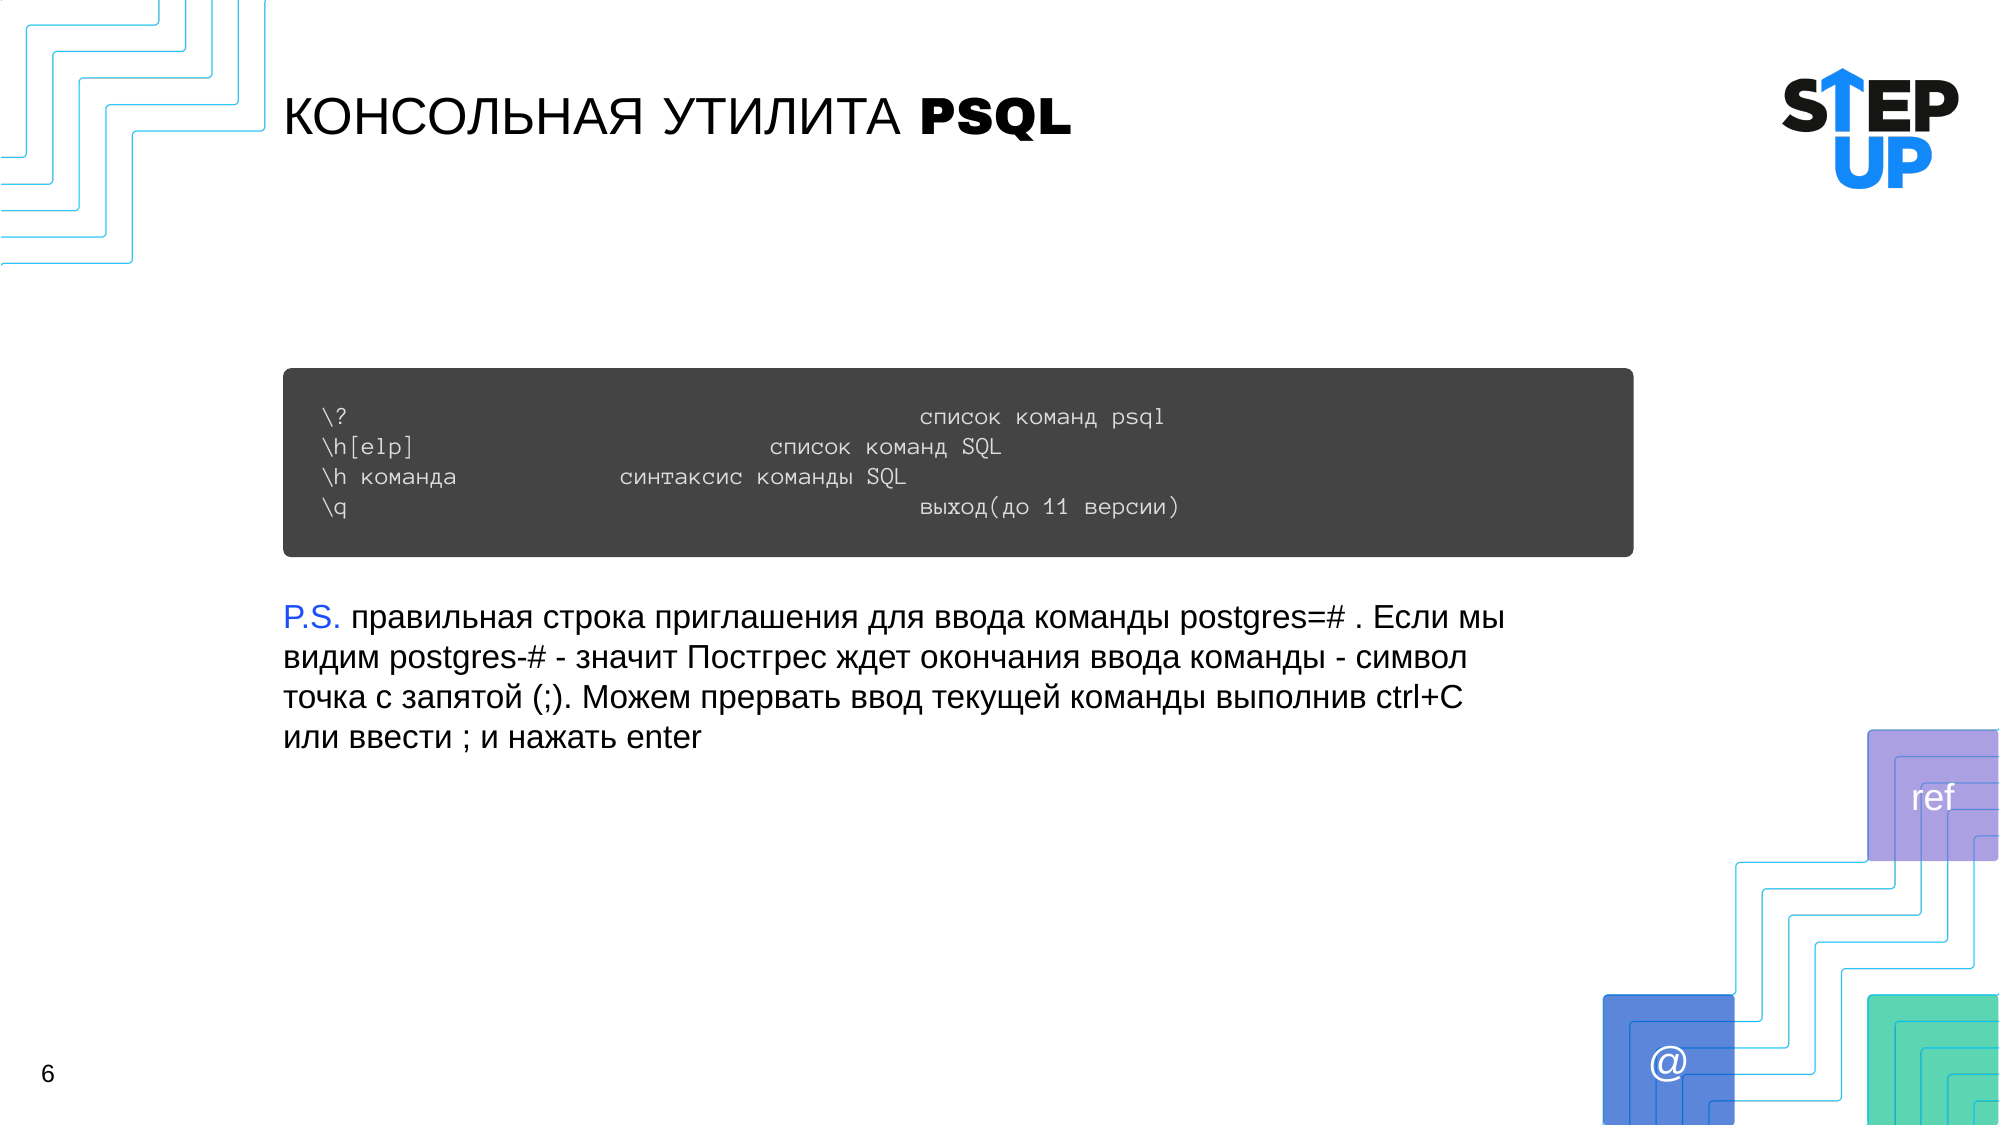

# КОНСОЛЬНАЯ УТИЛИТА PSQL

\? 				список команд psql
\h[elp] 			список команд SQL
\h команда 	синтаксис команды SQL
\q 				выход(до 11 версии)

P.S. правильная строка приглашения для ввода команды postgres=# . Если мы видим postgres-# - значит Постгрес ждет окончания ввода команды - символ точка с запятой (;). Можем прервать ввод текущей команды выполнив ctrl+C или ввести ; и нажать enter
6